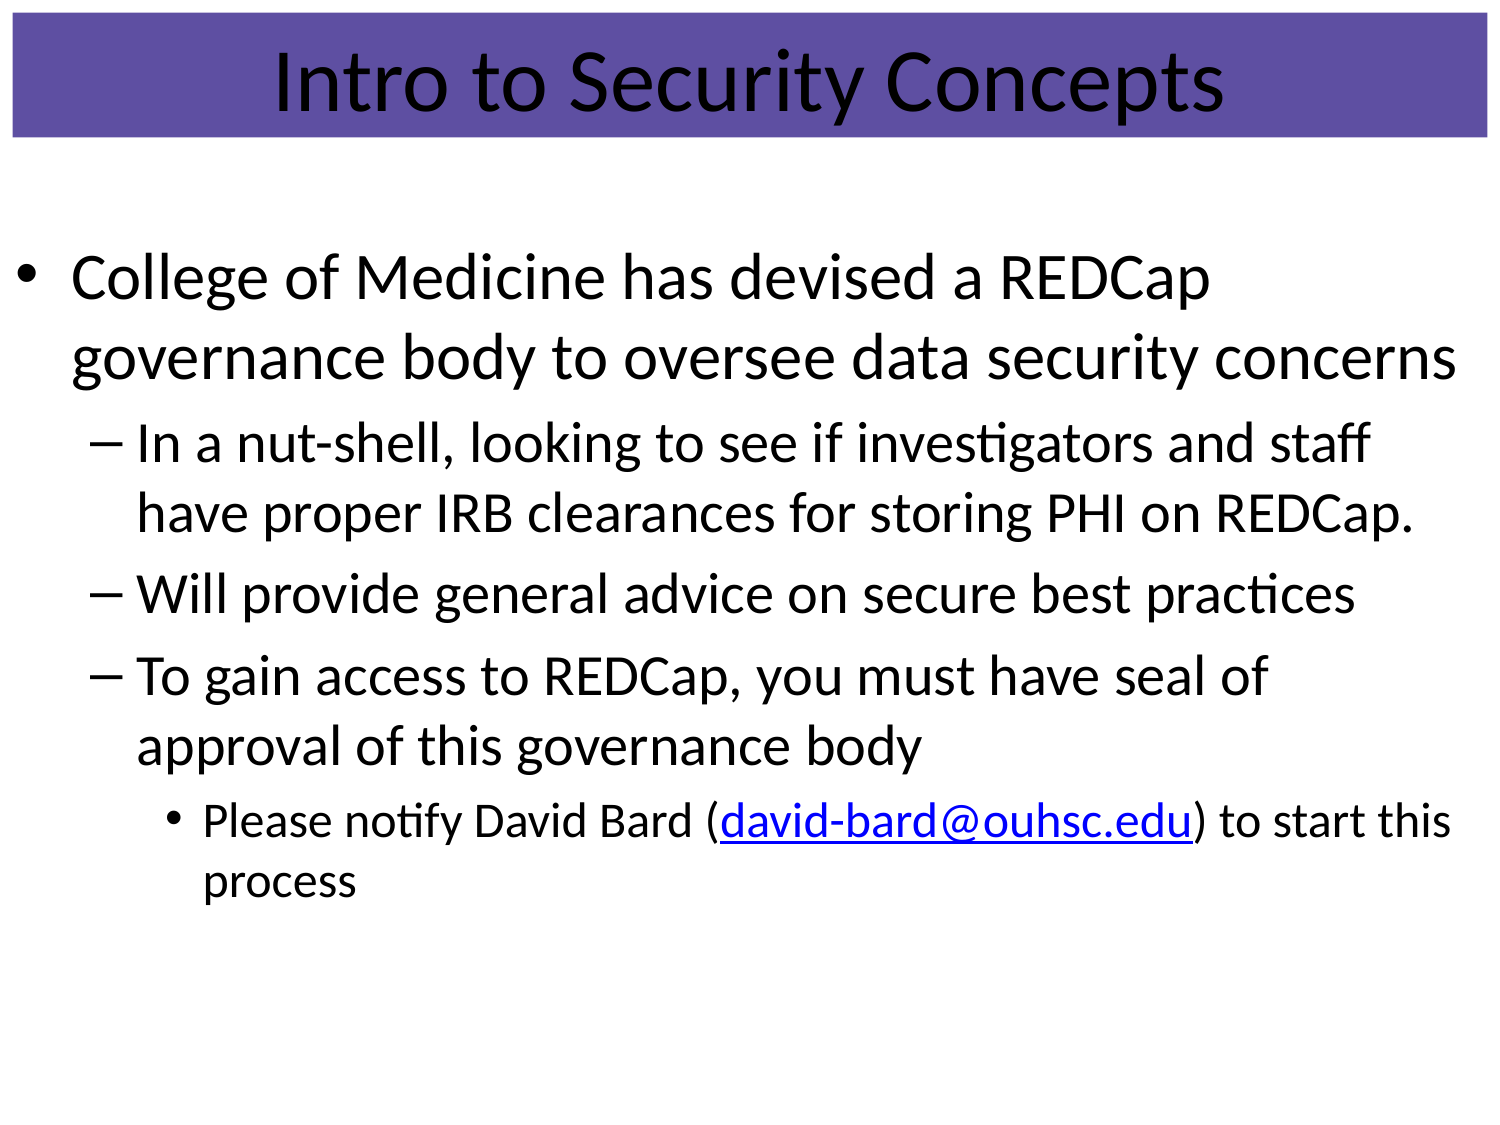

# Intro to Security Concepts
College of Medicine has devised a REDCap governance body to oversee data security concerns
In a nut-shell, looking to see if investigators and staff have proper IRB clearances for storing PHI on REDCap.
Will provide general advice on secure best practices
To gain access to REDCap, you must have seal of approval of this governance body
Please notify David Bard (david-bard@ouhsc.edu) to start this process